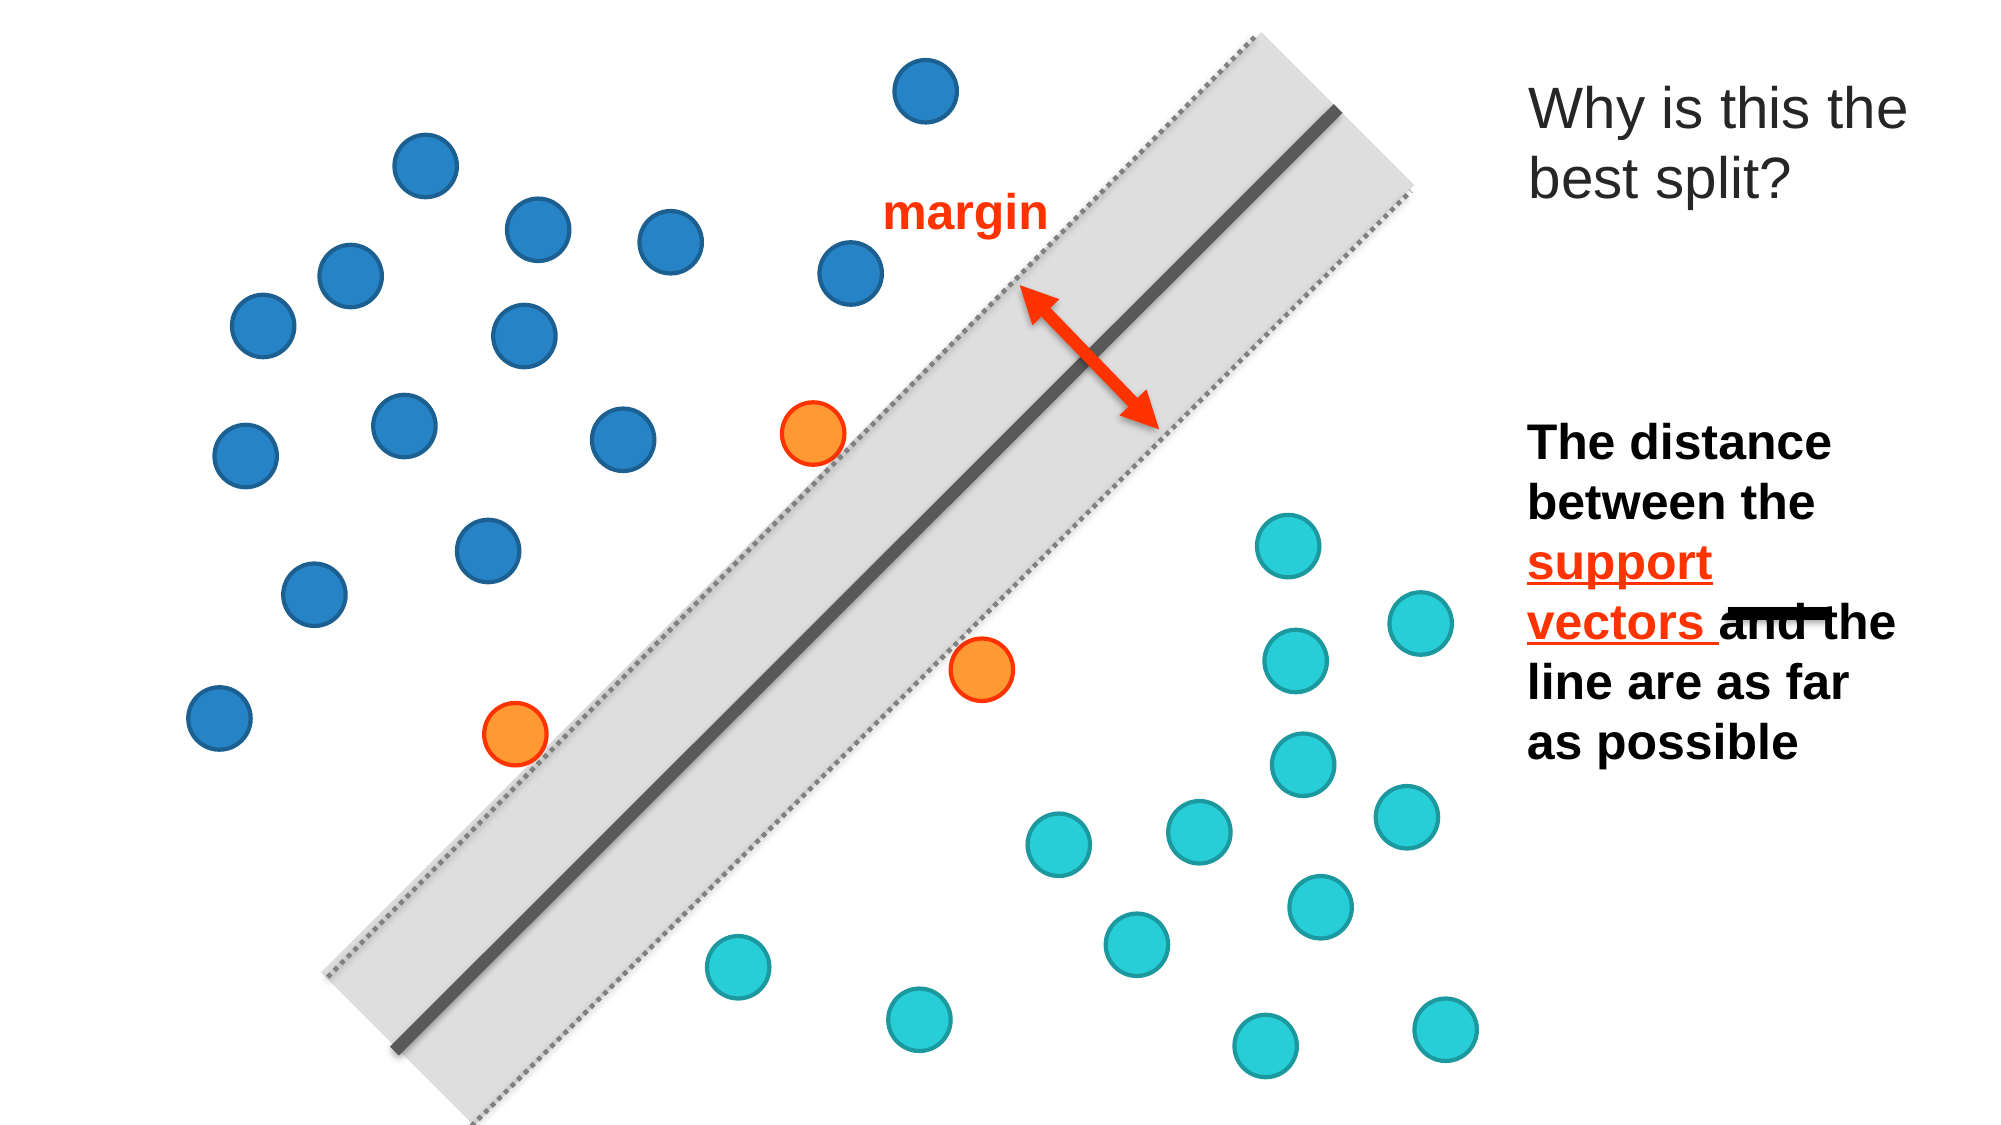

Why is this the best split?

margin

The distance between the support vectors and the line are as far as possible